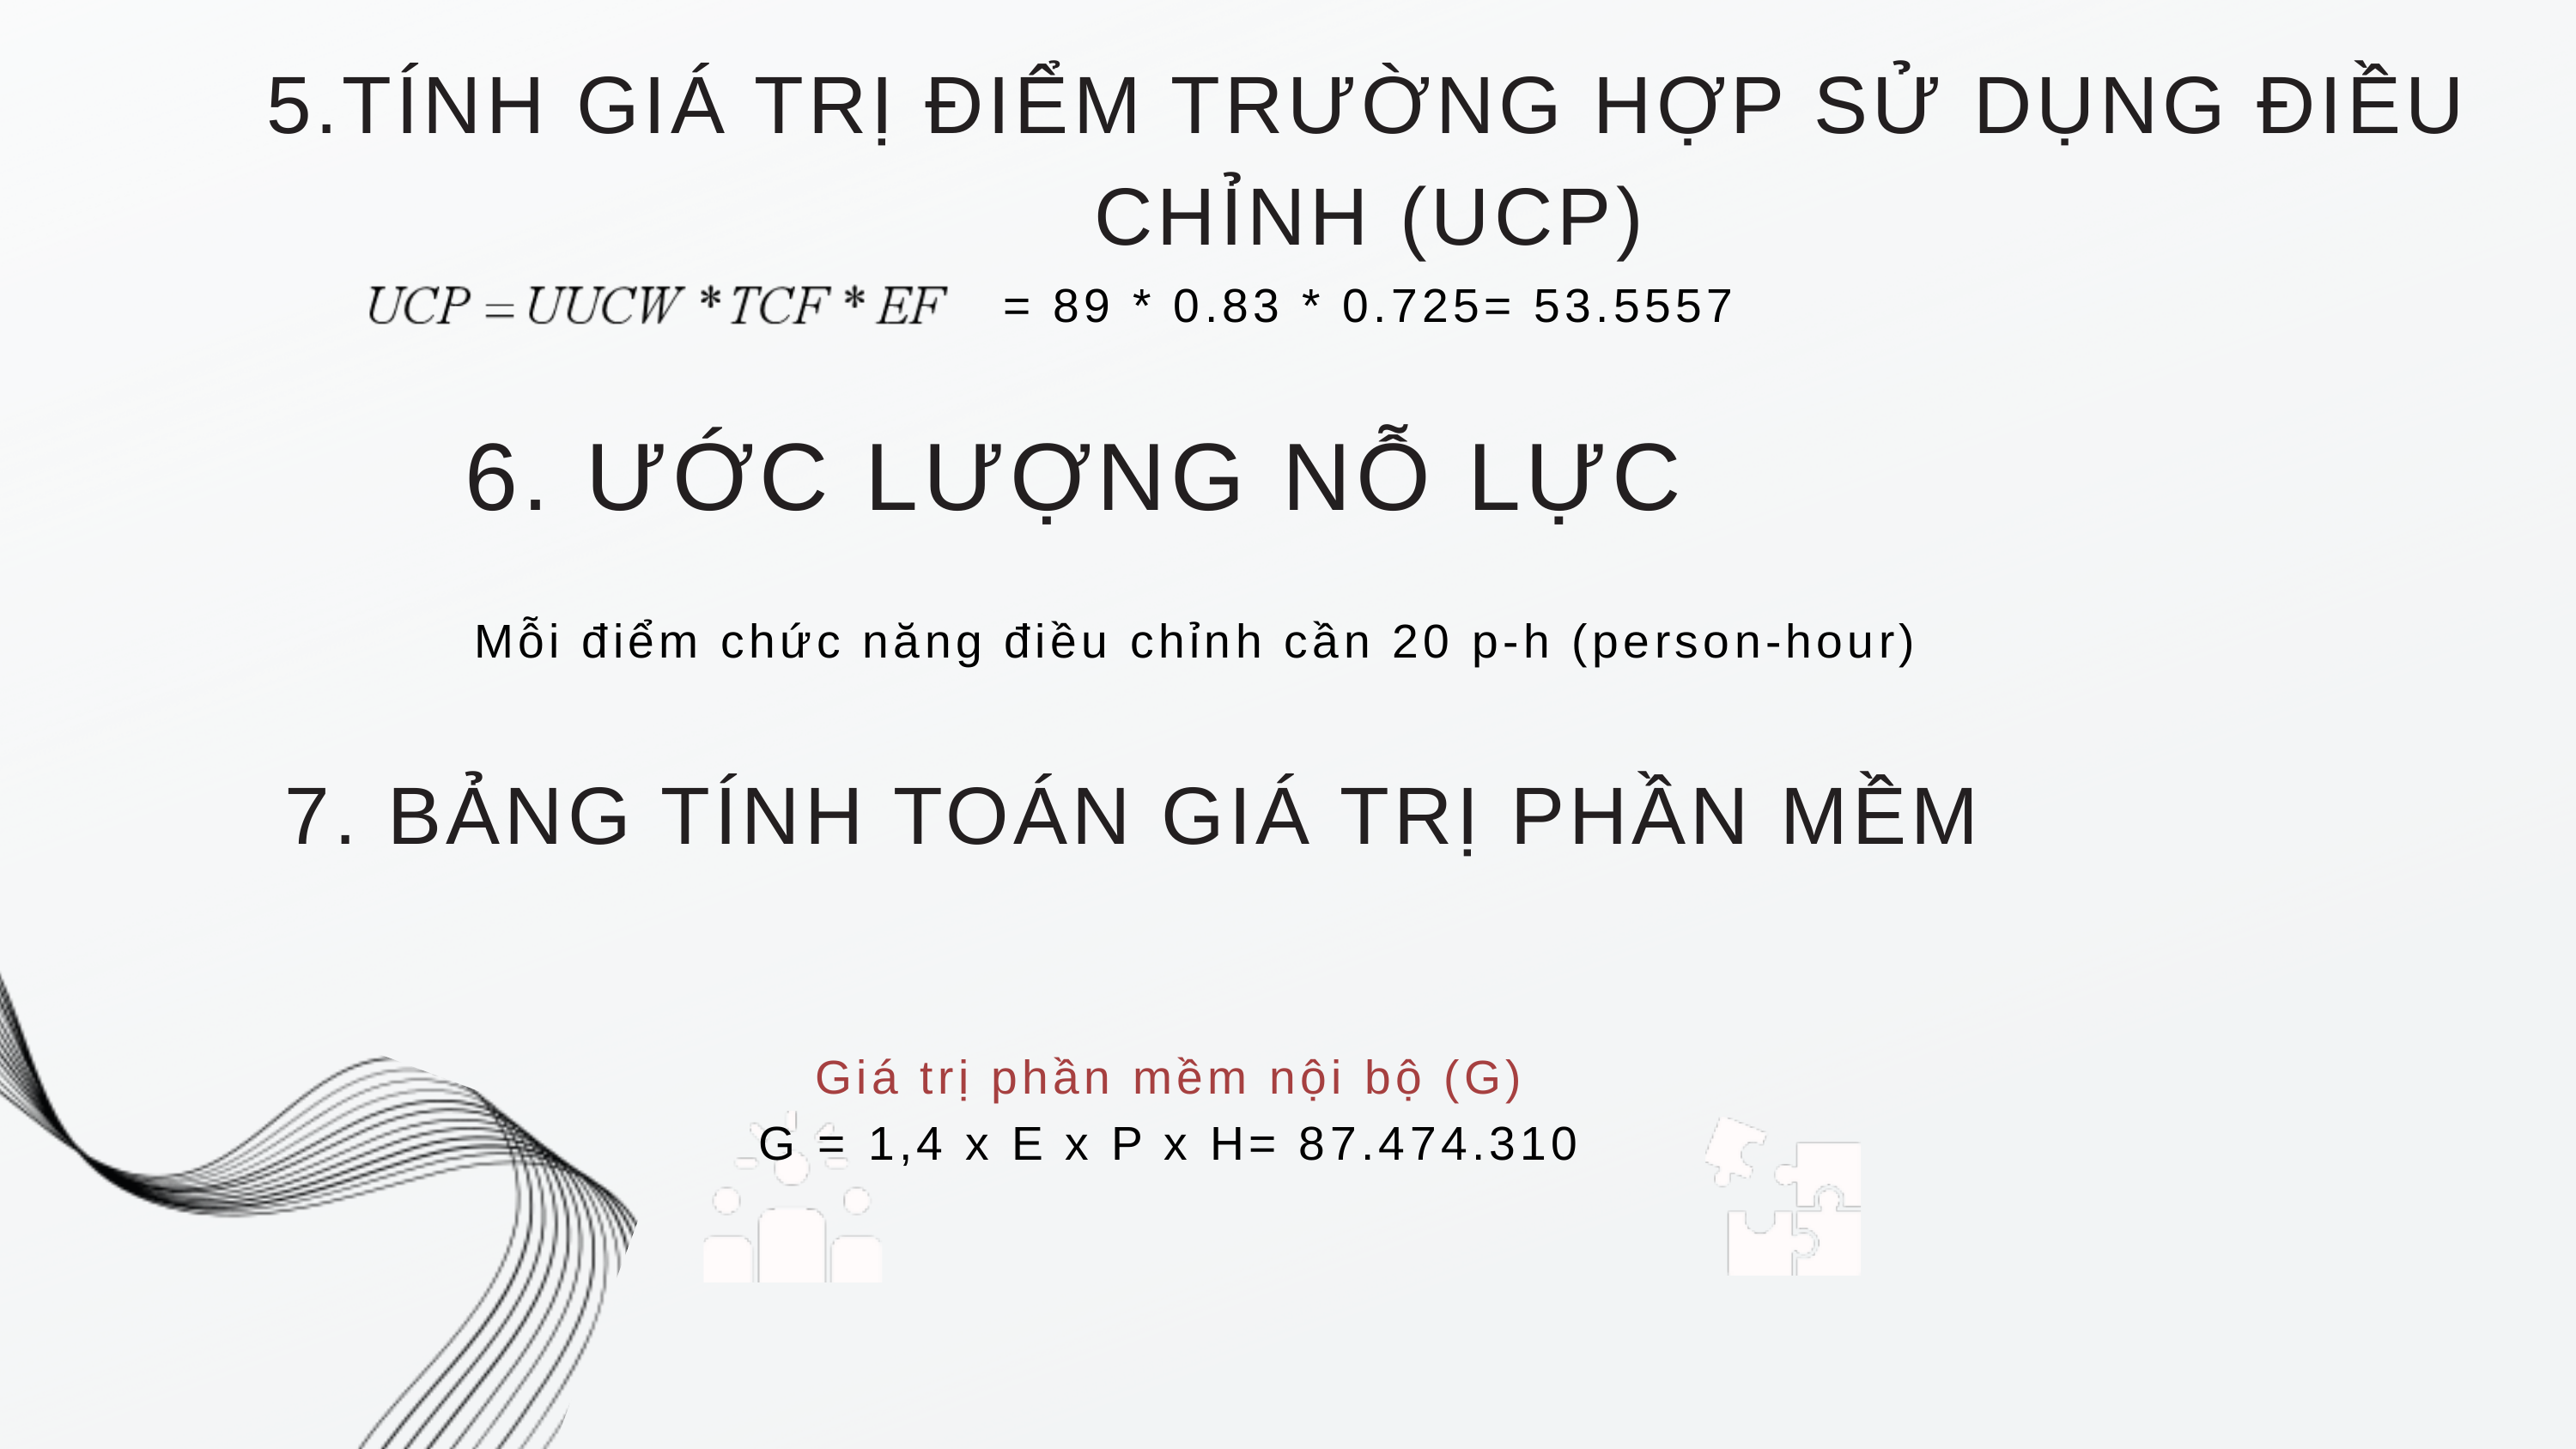

5.TÍNH GIÁ TRỊ ĐIỂM TRƯỜNG HỢP SỬ DỤNG ĐIỀU CHỈNH (UCP)

= 89 * 0.83 * 0.725= 53.5557

6. ƯỚC LƯỢNG NỖ LỰC

Mỗi điểm chức năng điều chỉnh cần 20 p-h (person-hour)

7. BẢNG TÍNH TOÁN GIÁ TRỊ PHẦN MỀM

Giá trị phần mềm nội bộ (G)
G = 1,4 x E x P x H= 87.474.310